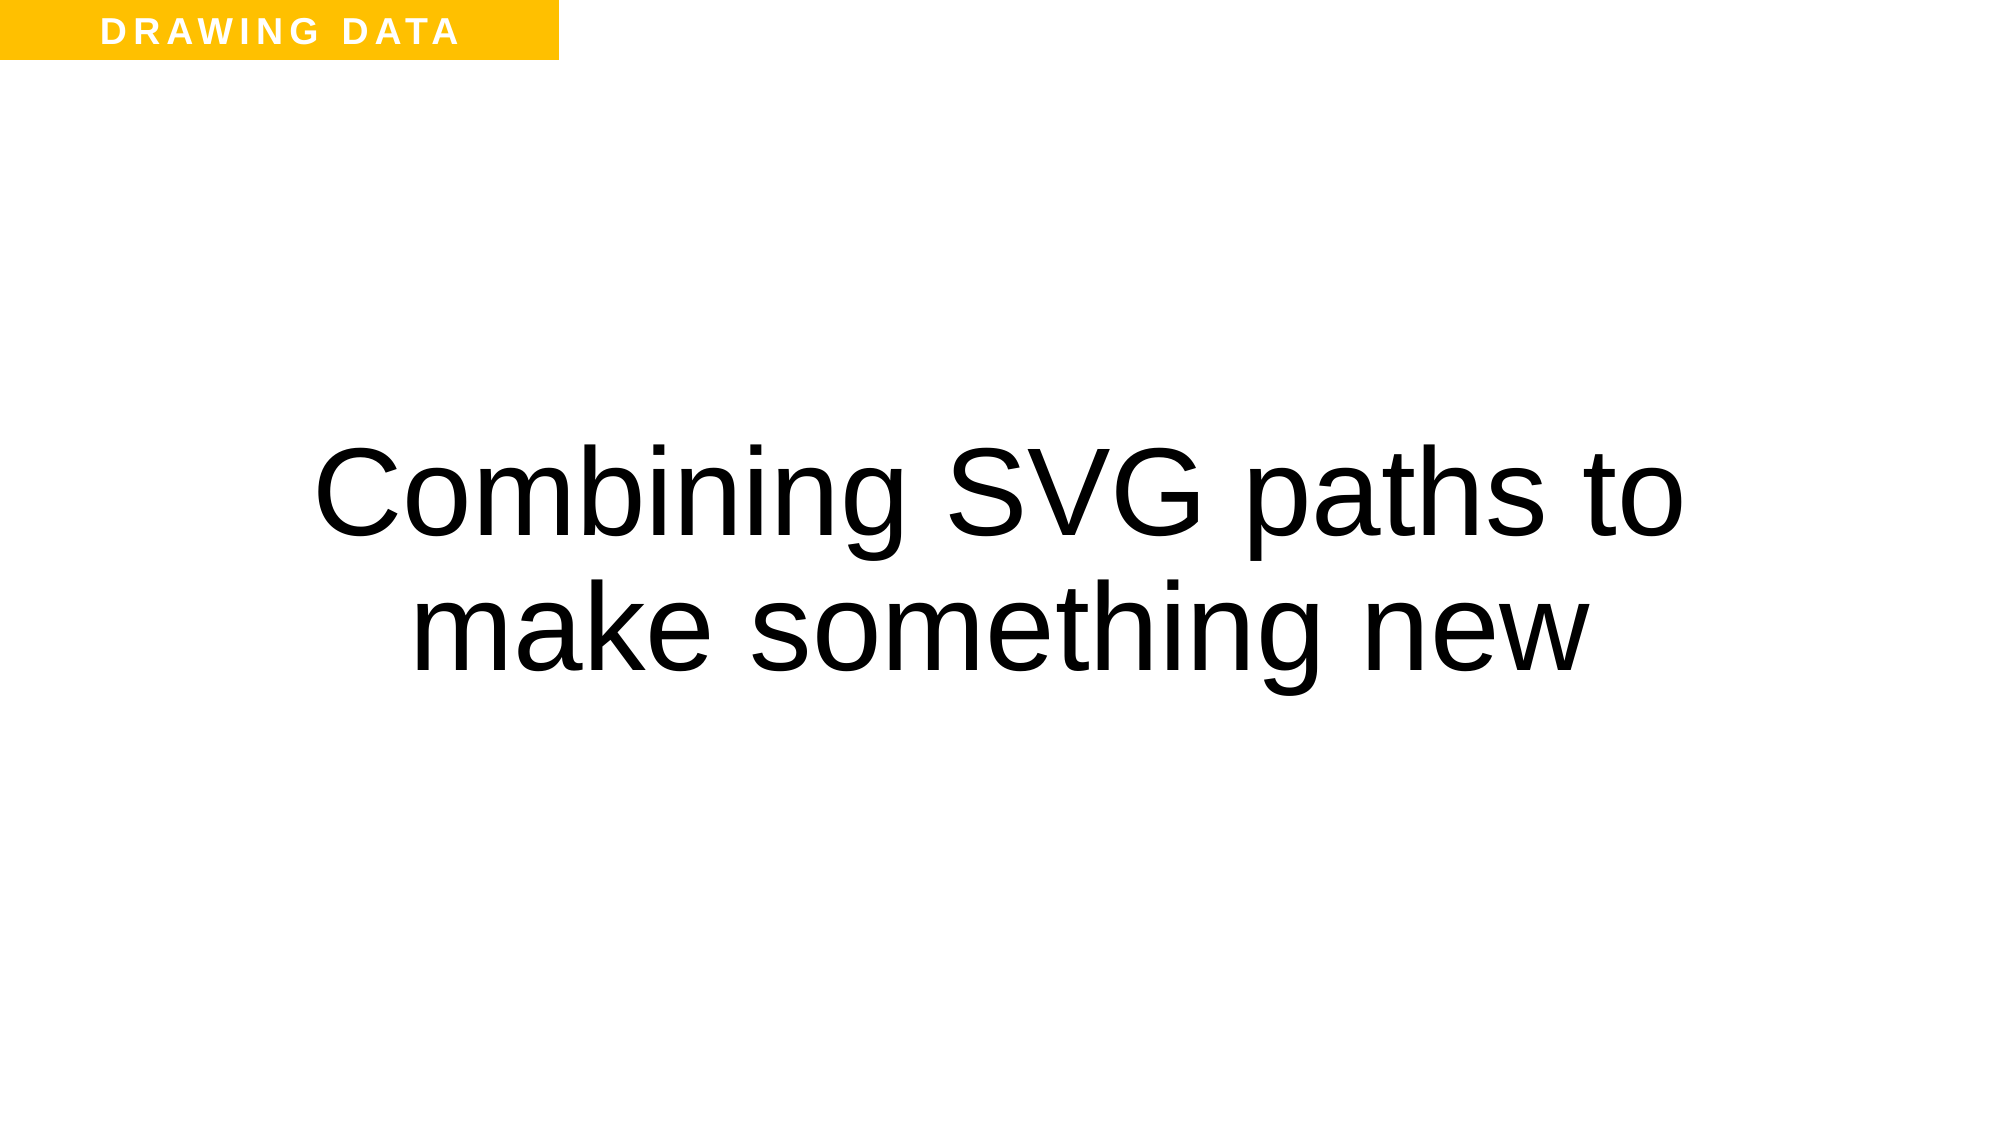

# Combining SVG paths to make something new